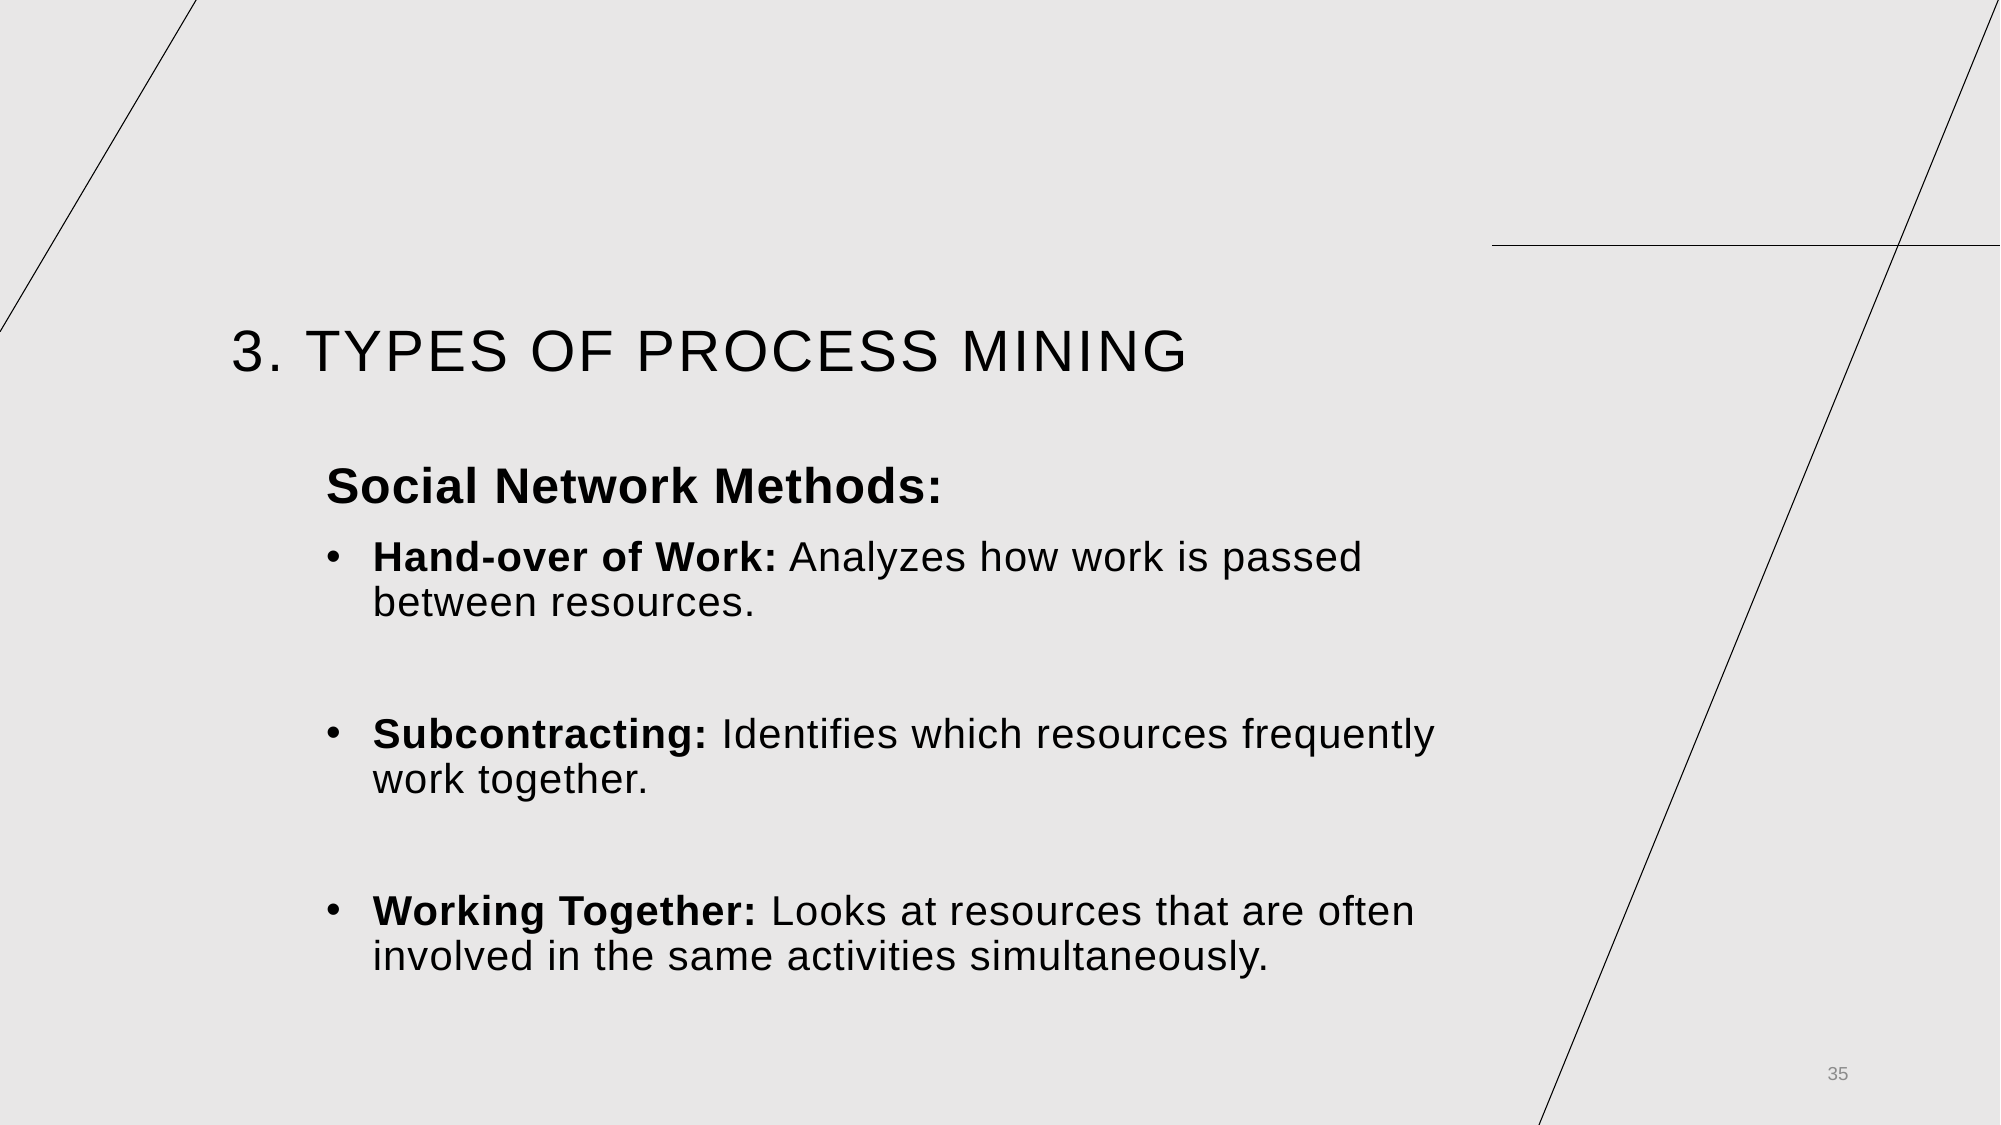

# 3. TYPES OF PROCESS Mining
Social Network Methods:
Hand-over of Work: Analyzes how work is passed between resources.

Subcontracting: Identifies which resources frequently work together.

Working Together: Looks at resources that are often involved in the same activities simultaneously.

35